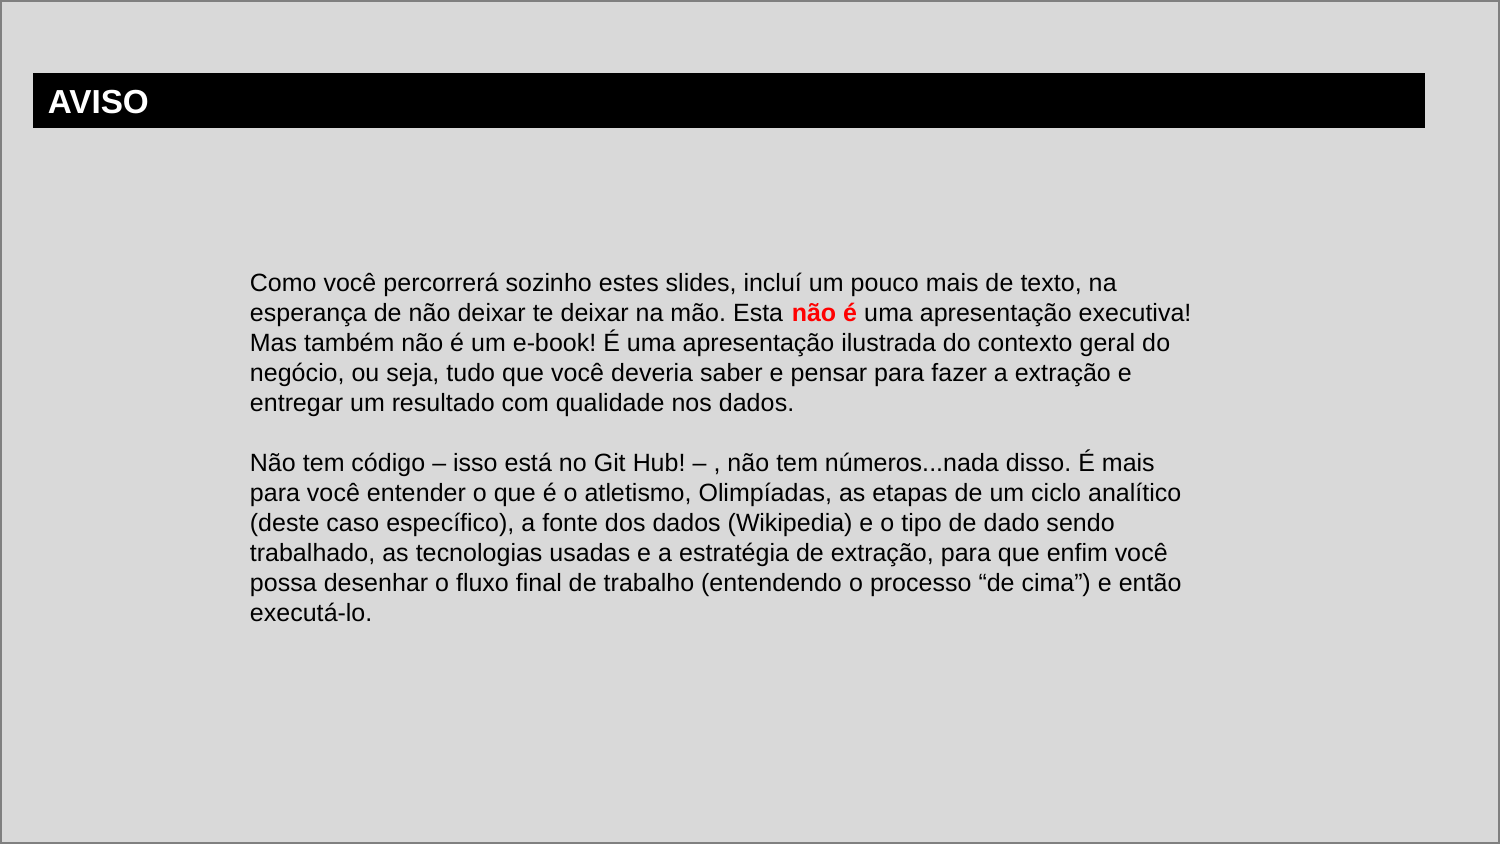

AVISO
Como você percorrerá sozinho estes slides, incluí um pouco mais de texto, na esperança de não deixar te deixar na mão. Esta não é uma apresentação executiva! Mas também não é um e-book! É uma apresentação ilustrada do contexto geral do negócio, ou seja, tudo que você deveria saber e pensar para fazer a extração e entregar um resultado com qualidade nos dados.

Não tem código – isso está no Git Hub! – , não tem números...nada disso. É mais para você entender o que é o atletismo, Olimpíadas, as etapas de um ciclo analítico (deste caso específico), a fonte dos dados (Wikipedia) e o tipo de dado sendo trabalhado, as tecnologias usadas e a estratégia de extração, para que enfim você possa desenhar o fluxo final de trabalho (entendendo o processo “de cima”) e então executá-lo.